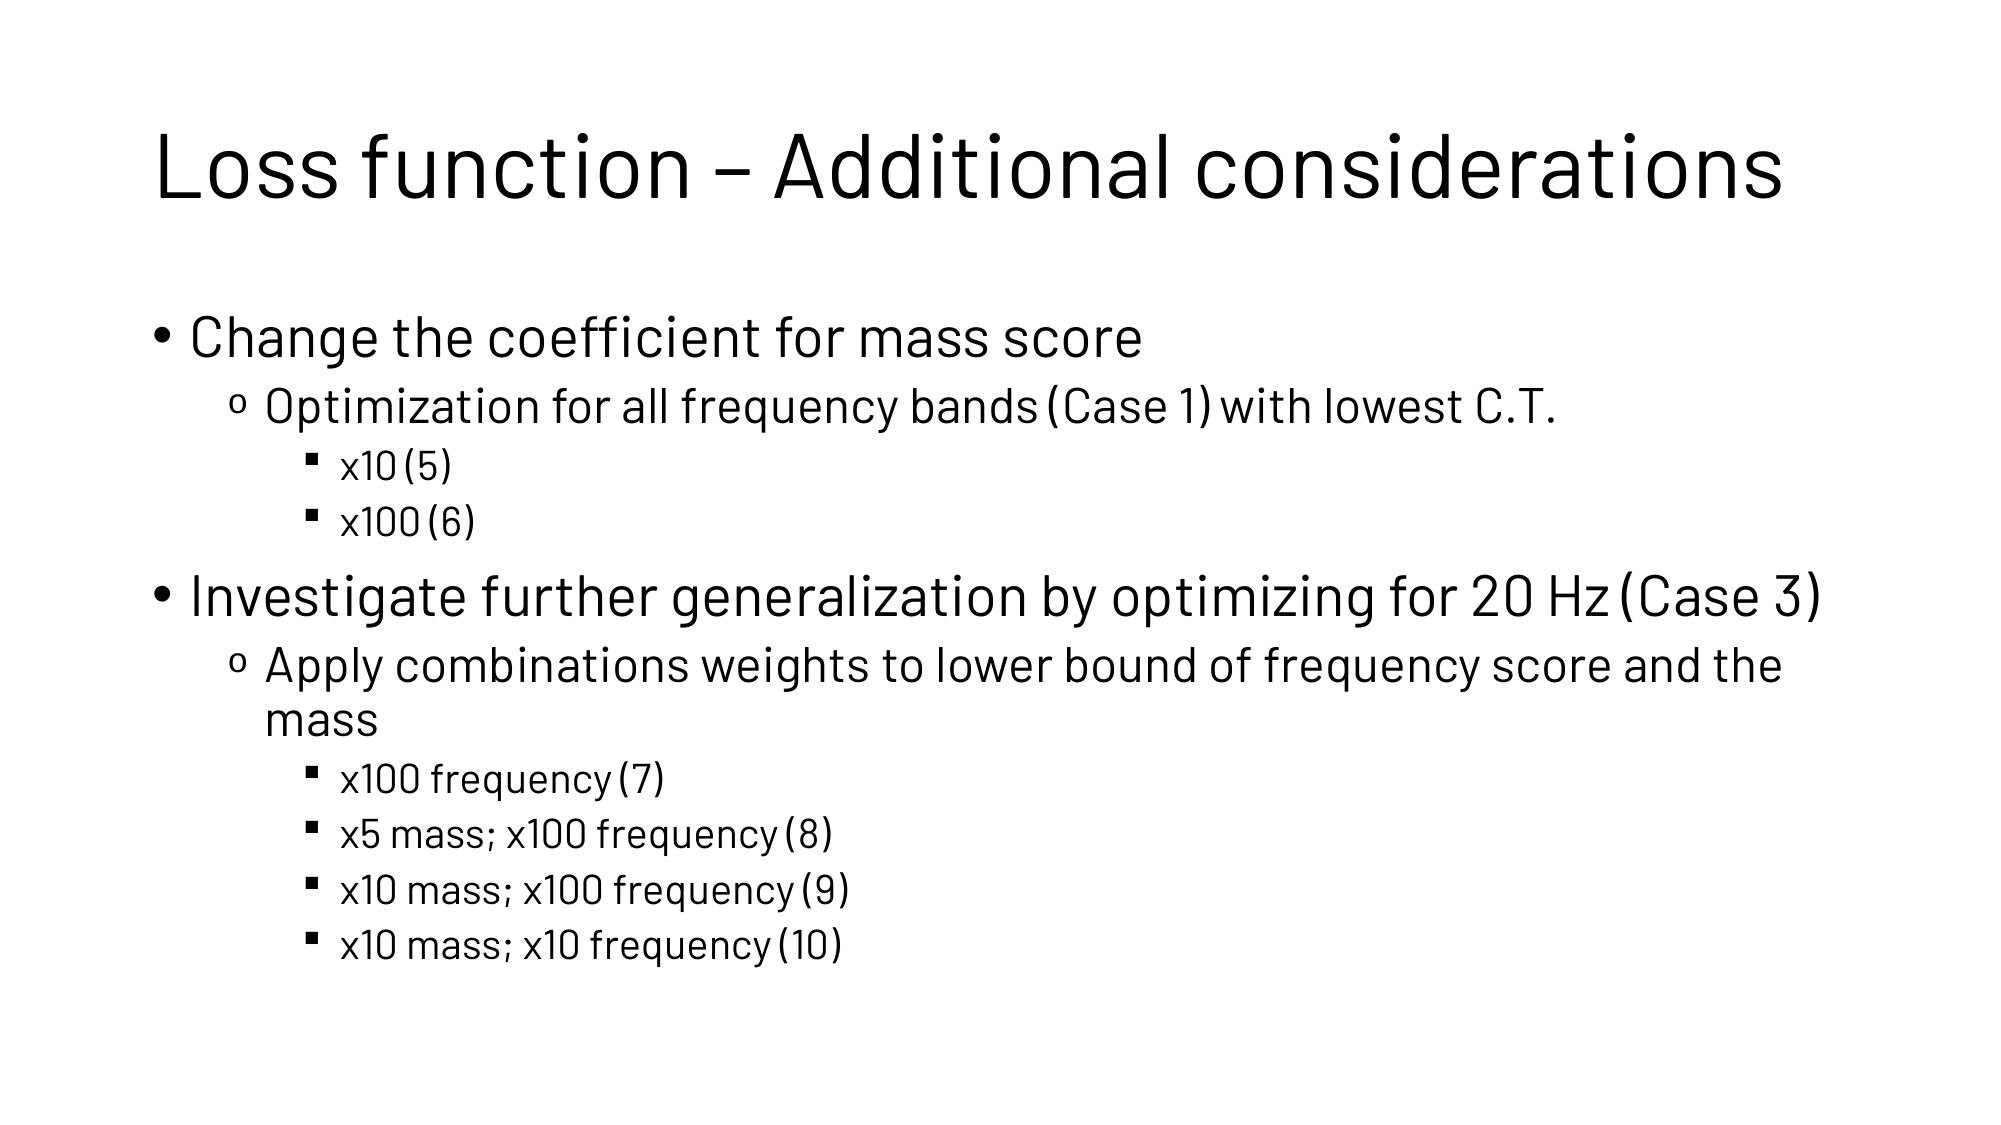

# Loss function – Additional considerations
Change the coefficient for mass score
Optimization for all frequency bands (Case 1) with lowest C.T.
x10 (5)
x100 (6)
Investigate further generalization by optimizing for 20 Hz (Case 3)
Apply combinations weights to lower bound of frequency score and the mass
x100 frequency (7)
x5 mass; x100 frequency (8)
x10 mass; x100 frequency (9)
x10 mass; x10 frequency (10)